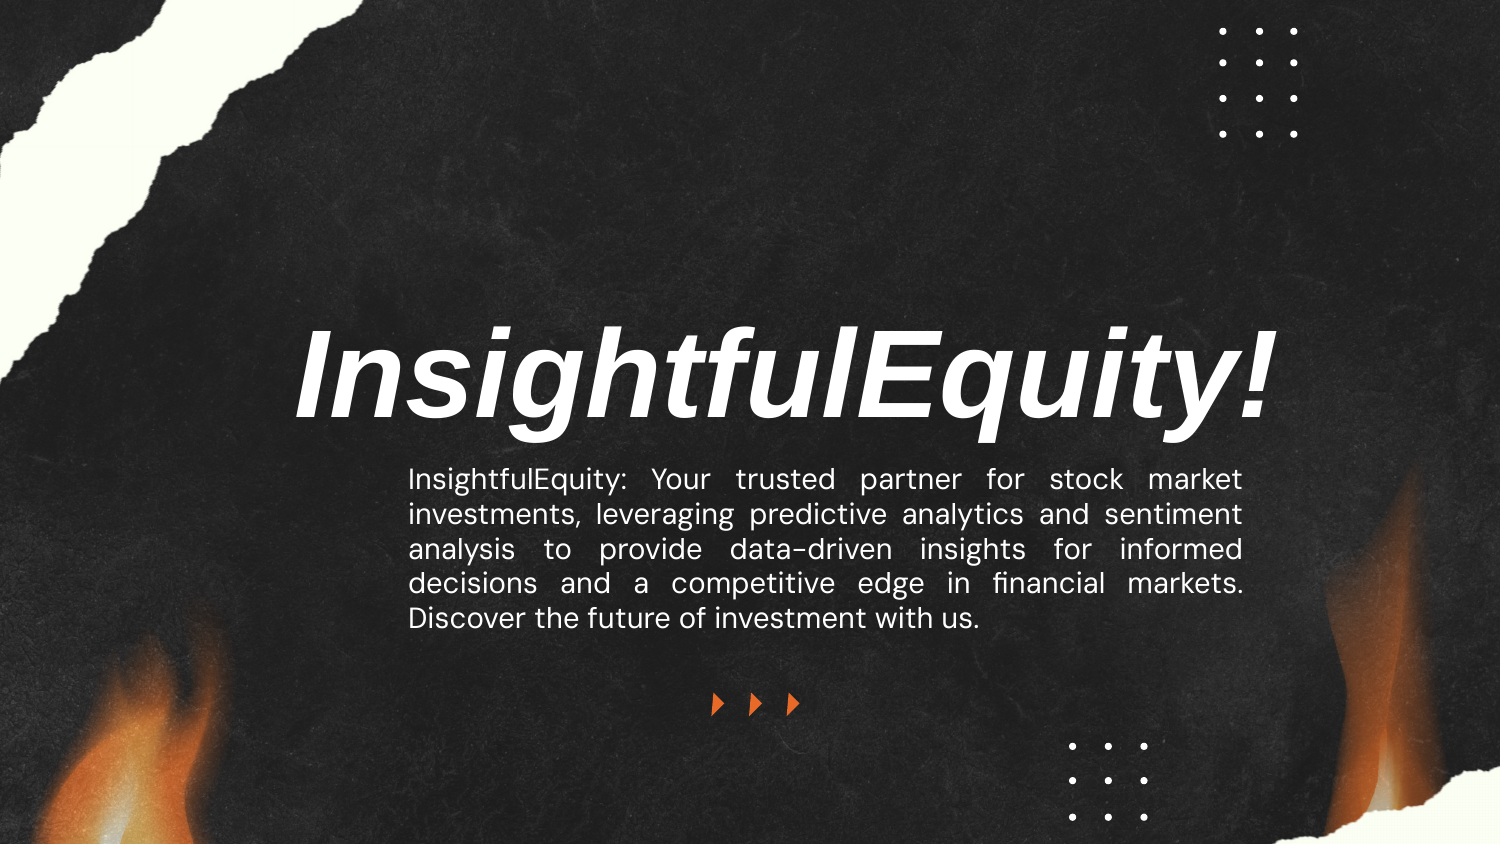

# InsightfulEquity!
InsightfulEquity: Your trusted partner for stock market investments, leveraging predictive analytics and sentiment analysis to provide data-driven insights for informed decisions and a competitive edge in financial markets. Discover the future of investment with us.